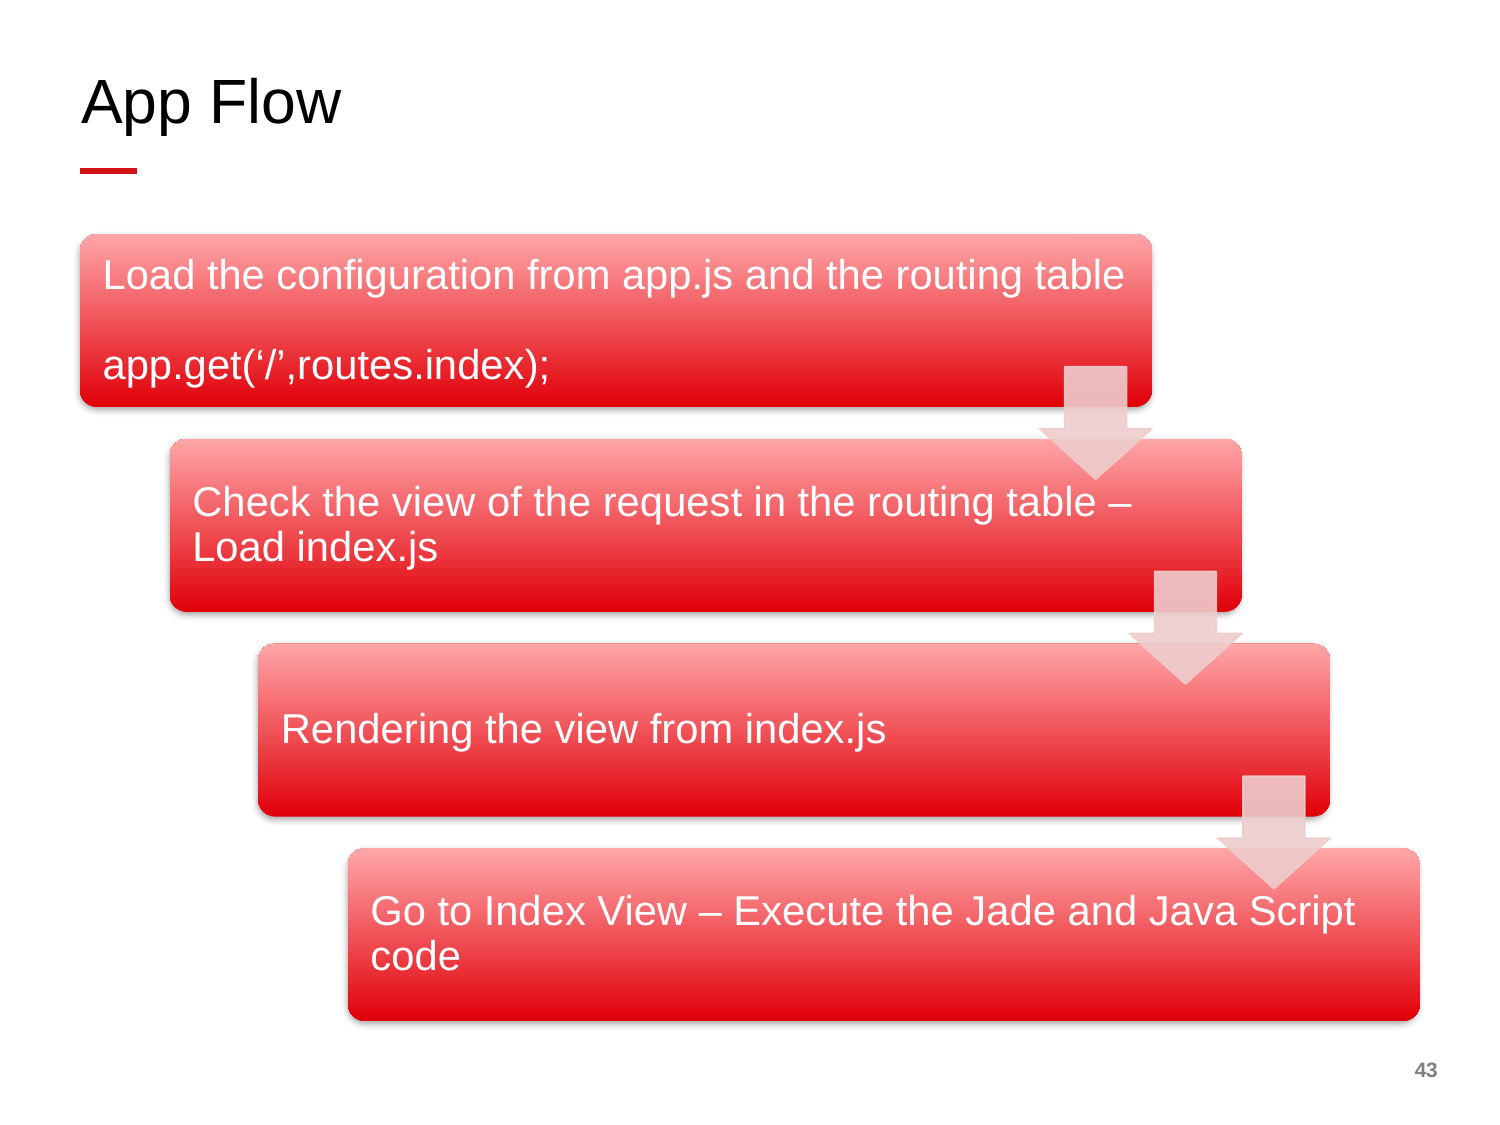

# App Flow
Load the configuration from app.js and the routing table
app.get(‘/’,routes.index);
Check the view of the request in the routing table – Load index.js
Rendering the view from index.js
Go to Index View – Execute the Jade and Java Script code